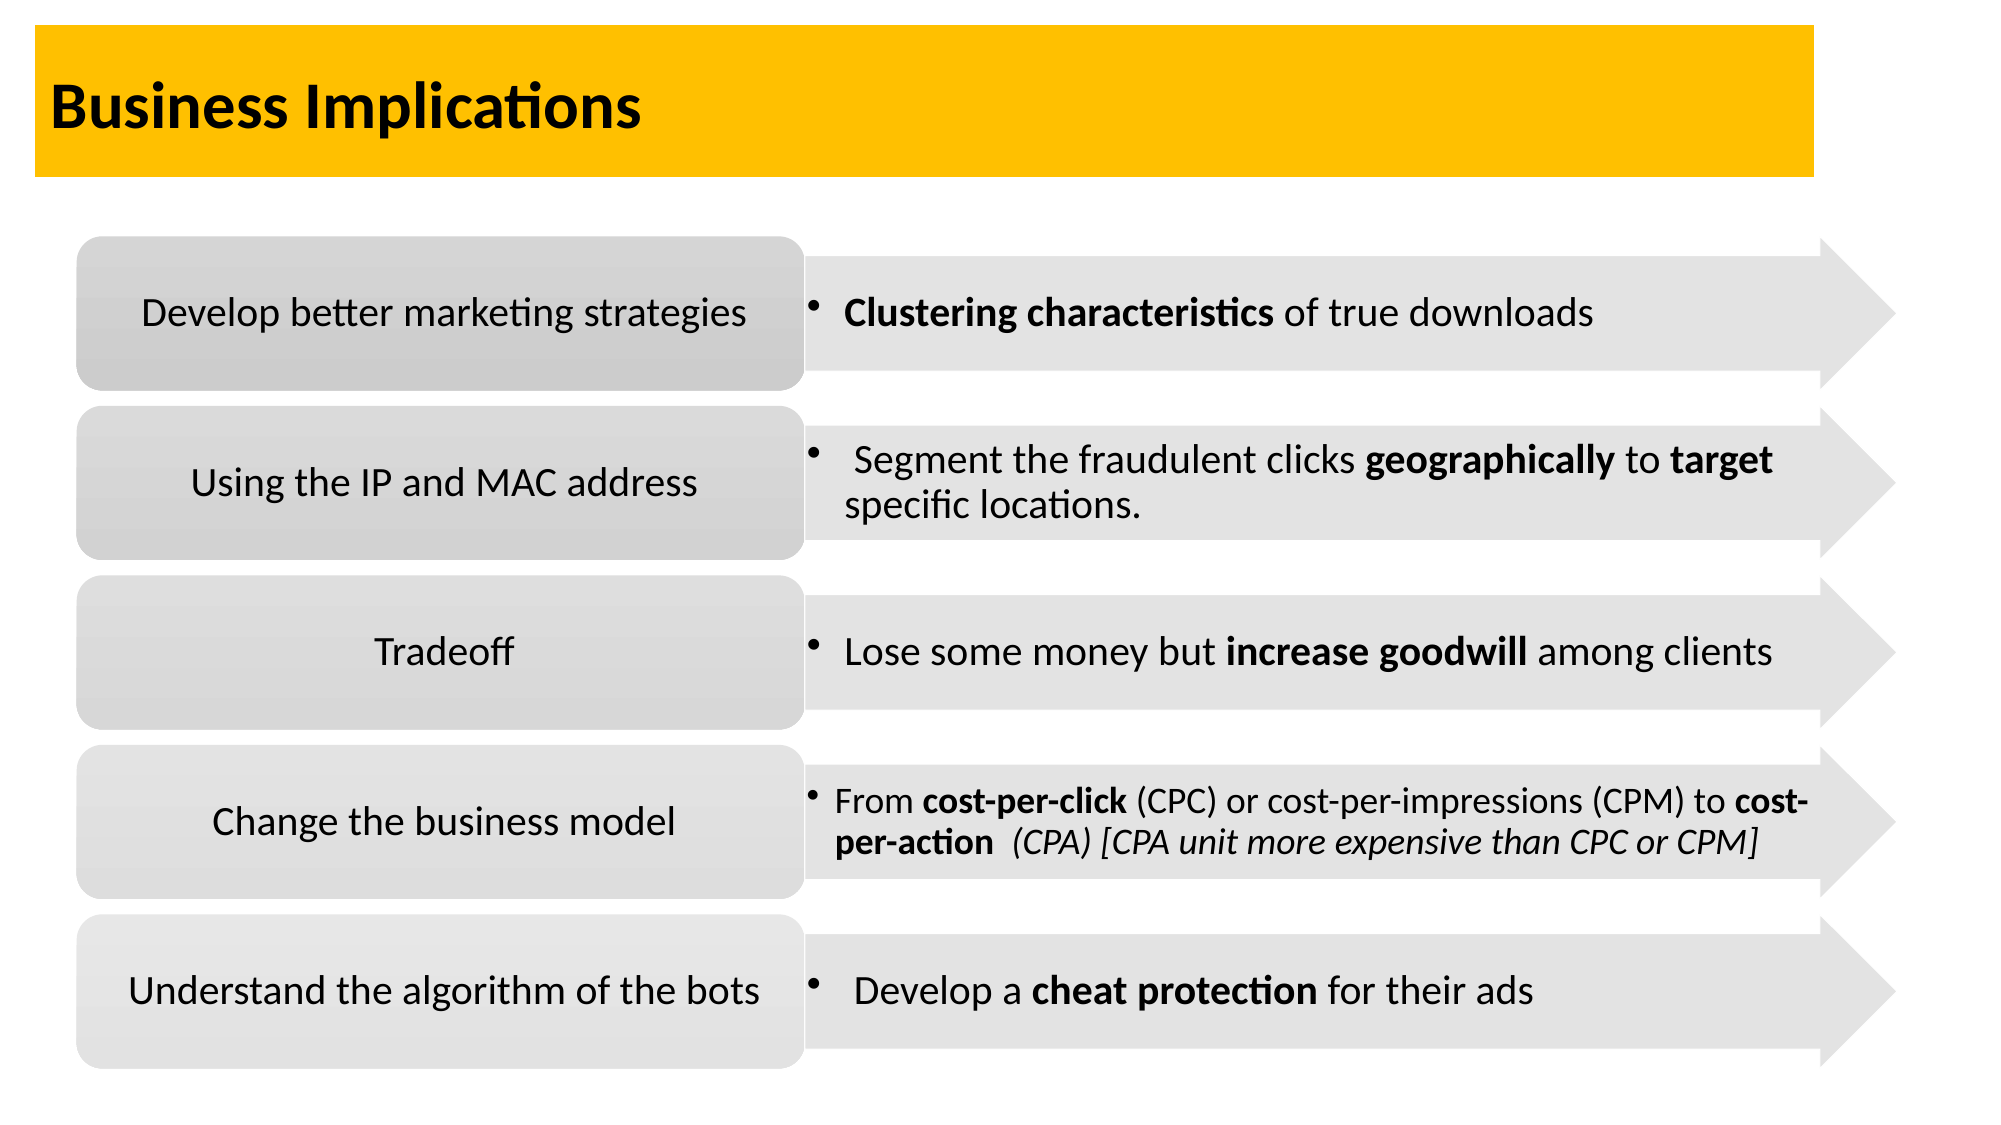

Business Implications
Clustering characteristics of true downloads
Develop better marketing strategies
 Segment the fraudulent clicks geographically to target specific locations.
Using the IP and MAC address
Lose some money but increase goodwill among clients
Tradeoff
From cost-per-click (CPC) or cost-per-impressions (CPM) to cost-per-action  (CPA) [CPA unit more expensive than CPC or CPM]
Change the business model
 Develop a cheat protection for their ads
Understand the algorithm of the bots